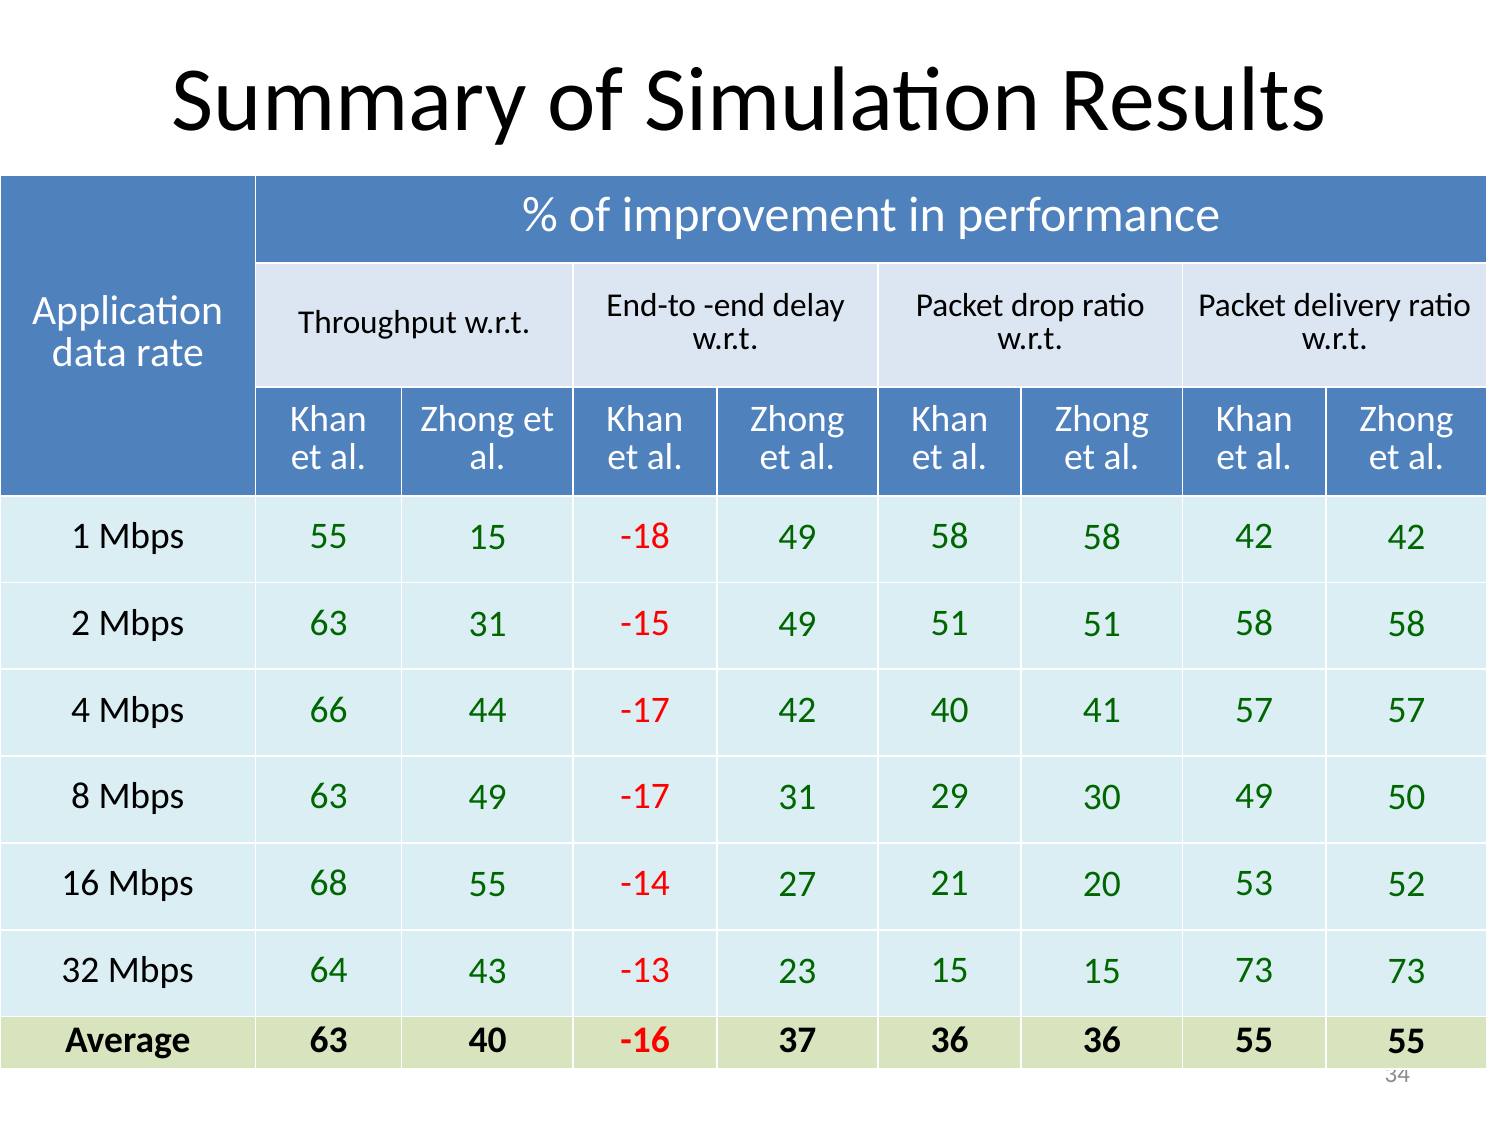

# Summary of Simulation Results
| Application data rate | % of improvement in performance |  |  |  |  |  |  |  |
| --- | --- | --- | --- | --- | --- | --- | --- | --- |
|  | Throughput w.r.t. |  | End-to -end delay w.r.t. |  | Packet drop ratio w.r.t. |  | Packet delivery ratio w.r.t. |  |
|  | Khan et al. | Zhong et al. | Khan et al. | Zhong et al. | Khan et al. | Zhong et al. | Khan et al. | Zhong et al. |
| 1 Mbps | 55 | 15 | -18 | 49 | 58 | 58 | 42 | 42 |
| 2 Mbps | 63 | 31 | -15 | 49 | 51 | 51 | 58 | 58 |
| 4 Mbps | 66 | 44 | -17 | 42 | 40 | 41 | 57 | 57 |
| 8 Mbps | 63 | 49 | -17 | 31 | 29 | 30 | 49 | 50 |
| 16 Mbps | 68 | 55 | -14 | 27 | 21 | 20 | 53 | 52 |
| 32 Mbps | 64 | 43 | -13 | 23 | 15 | 15 | 73 | 73 |
| Average | 63 | 40 | -16 | 37 | 36 | 36 | 55 | 55 |
34